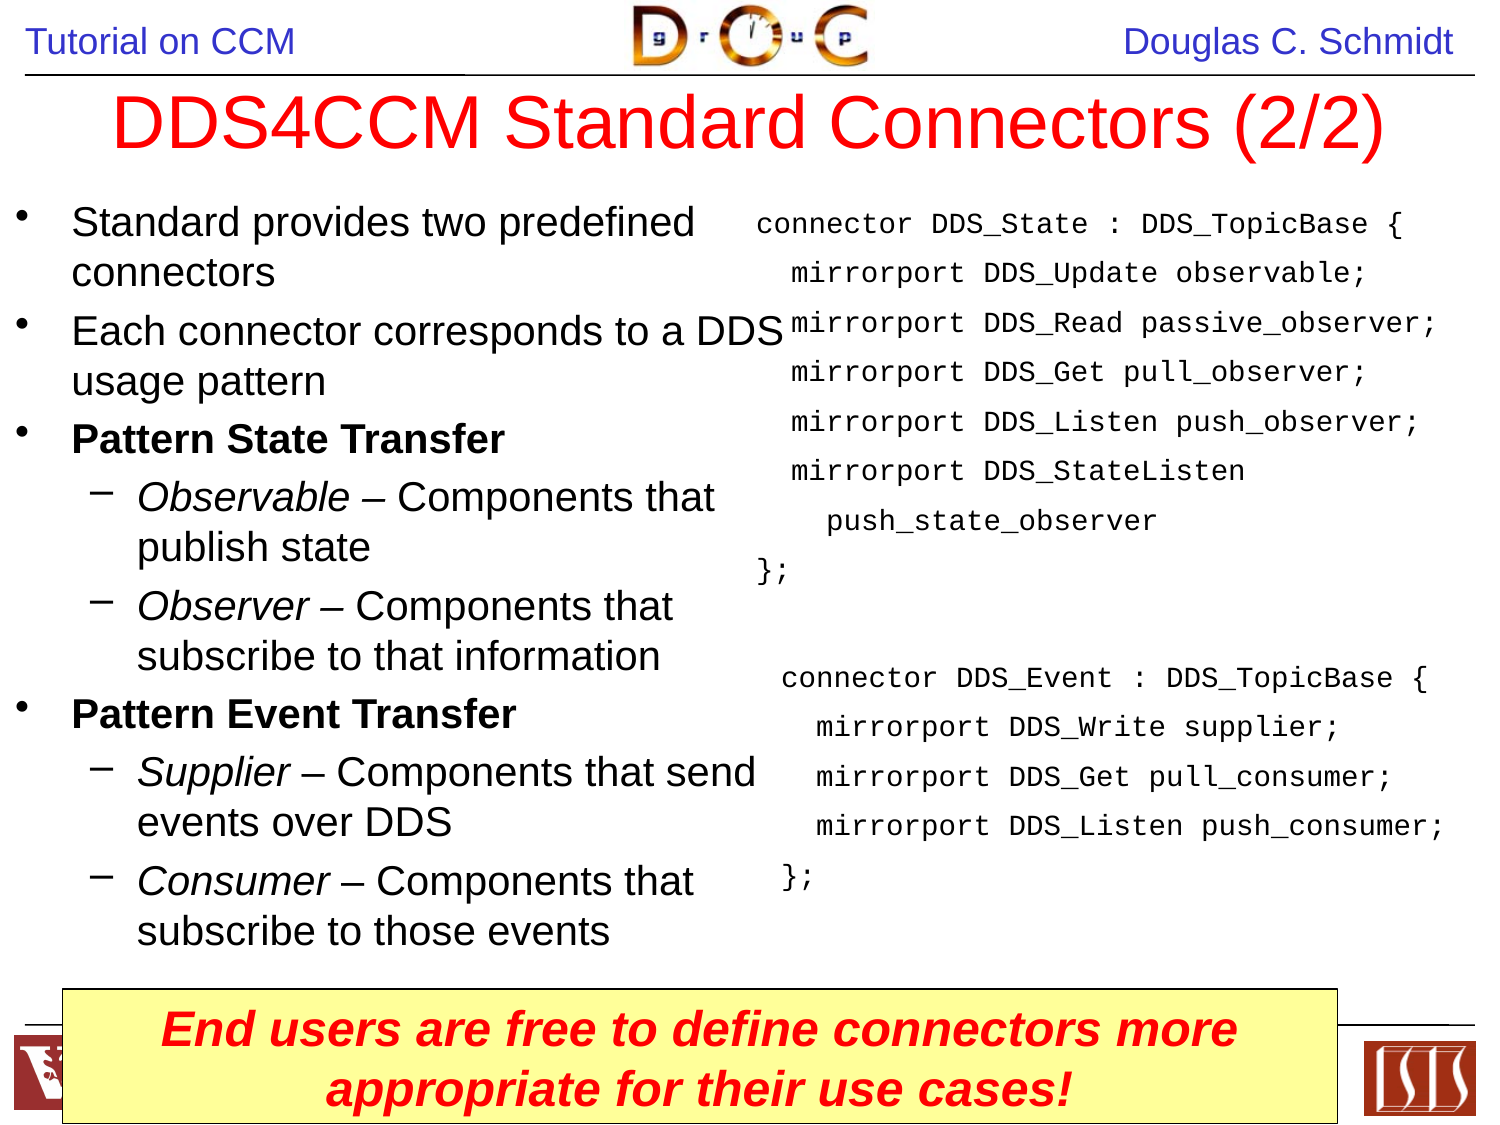

# DDS4CCM Standard Connectors (2/2)
Standard provides two predefined connectors
Each connector corresponds to a DDS usage pattern
Pattern State Transfer
Observable – Components that publish state
Observer – Components that subscribe to that information
Pattern Event Transfer
Supplier – Components that send events over DDS
Consumer – Components that subscribe to those events
connector DDS_State : DDS_TopicBase {
  mirrorport DDS_Update observable;
  mirrorport DDS_Read passive_observer;
  mirrorport DDS_Get pull_observer;
  mirrorport DDS_Listen push_observer;
  mirrorport DDS_StateListen
    push_state_observer
};
connector DDS_Event : DDS_TopicBase {
  mirrorport DDS_Write supplier;
  mirrorport DDS_Get pull_consumer;
  mirrorport DDS_Listen push_consumer;
};
End users are free to define connectors more appropriate for their use cases!